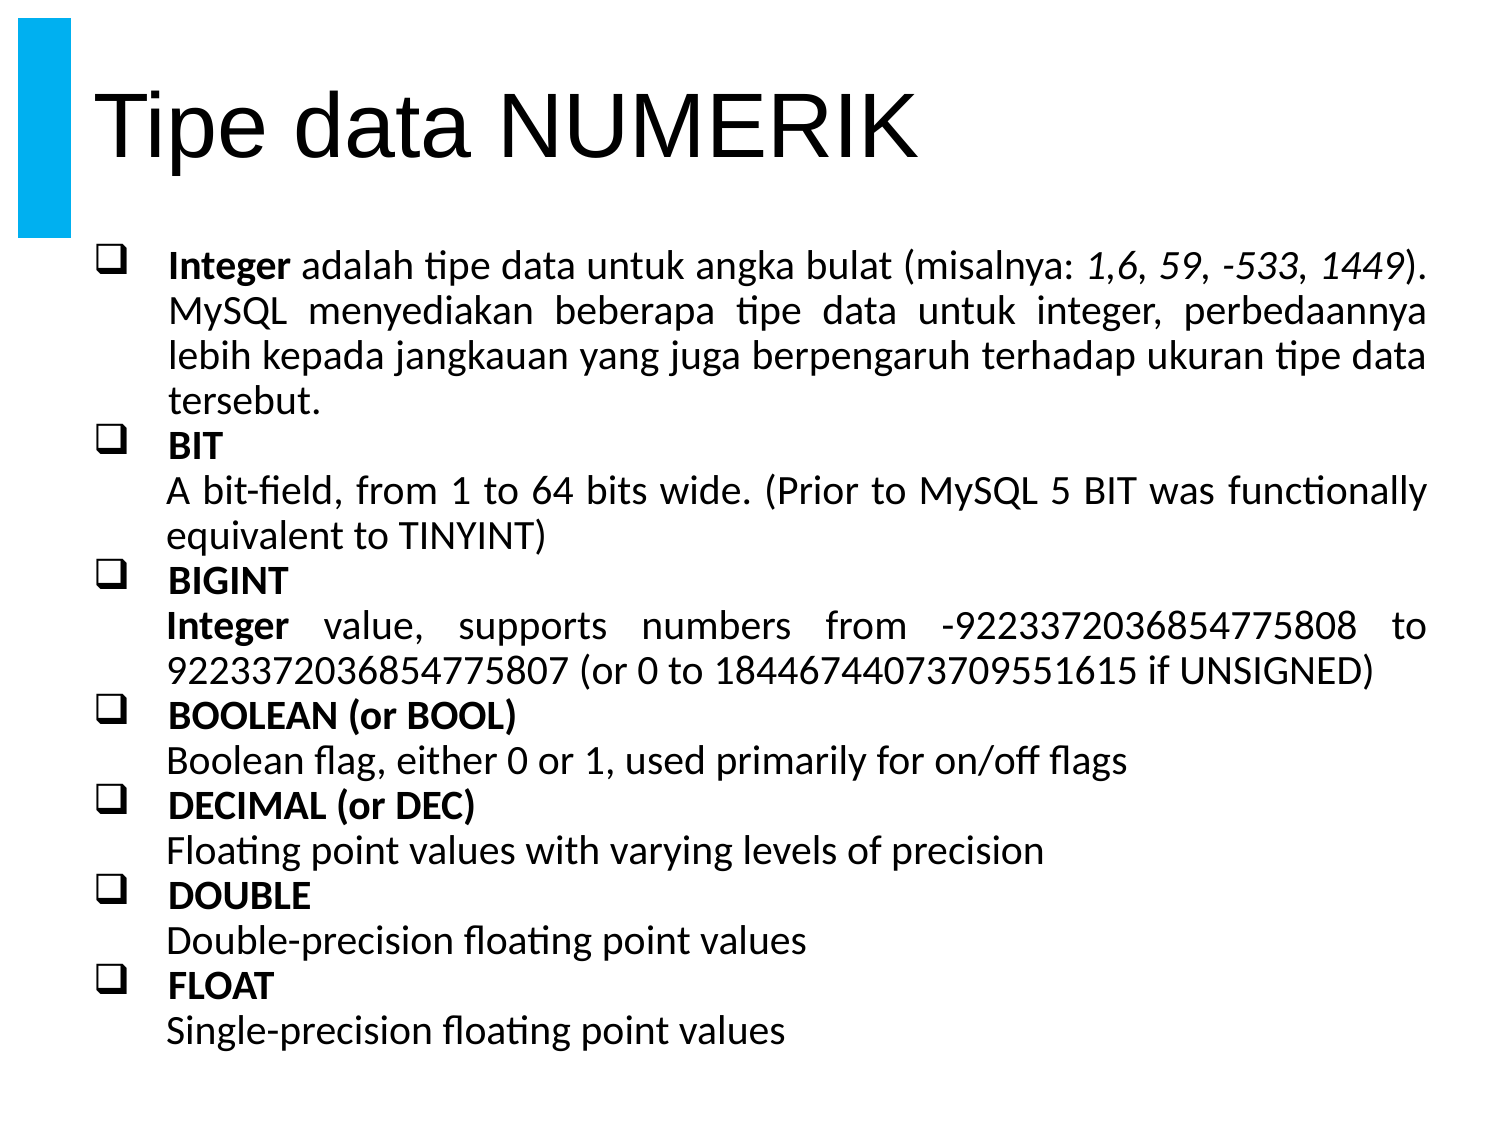

# Tipe data NUMERIK
Integer adalah tipe data untuk angka bulat (misalnya: 1,6, 59, -533, 1449). MySQL menyediakan beberapa tipe data untuk integer, perbedaannya lebih kepada jangkauan yang juga berpengaruh terhadap ukuran tipe data tersebut.
BIT
A bit-field, from 1 to 64 bits wide. (Prior to MySQL 5 BIT was functionally equivalent to TINYINT)
BIGINT
Integer value, supports numbers from -9223372036854775808 to 9223372036854775807 (or 0 to 18446744073709551615 if UNSIGNED)
BOOLEAN (or BOOL)
Boolean flag, either 0 or 1, used primarily for on/off flags
DECIMAL (or DEC)
Floating point values with varying levels of precision
DOUBLE
Double-precision floating point values
FLOAT
Single-precision floating point values